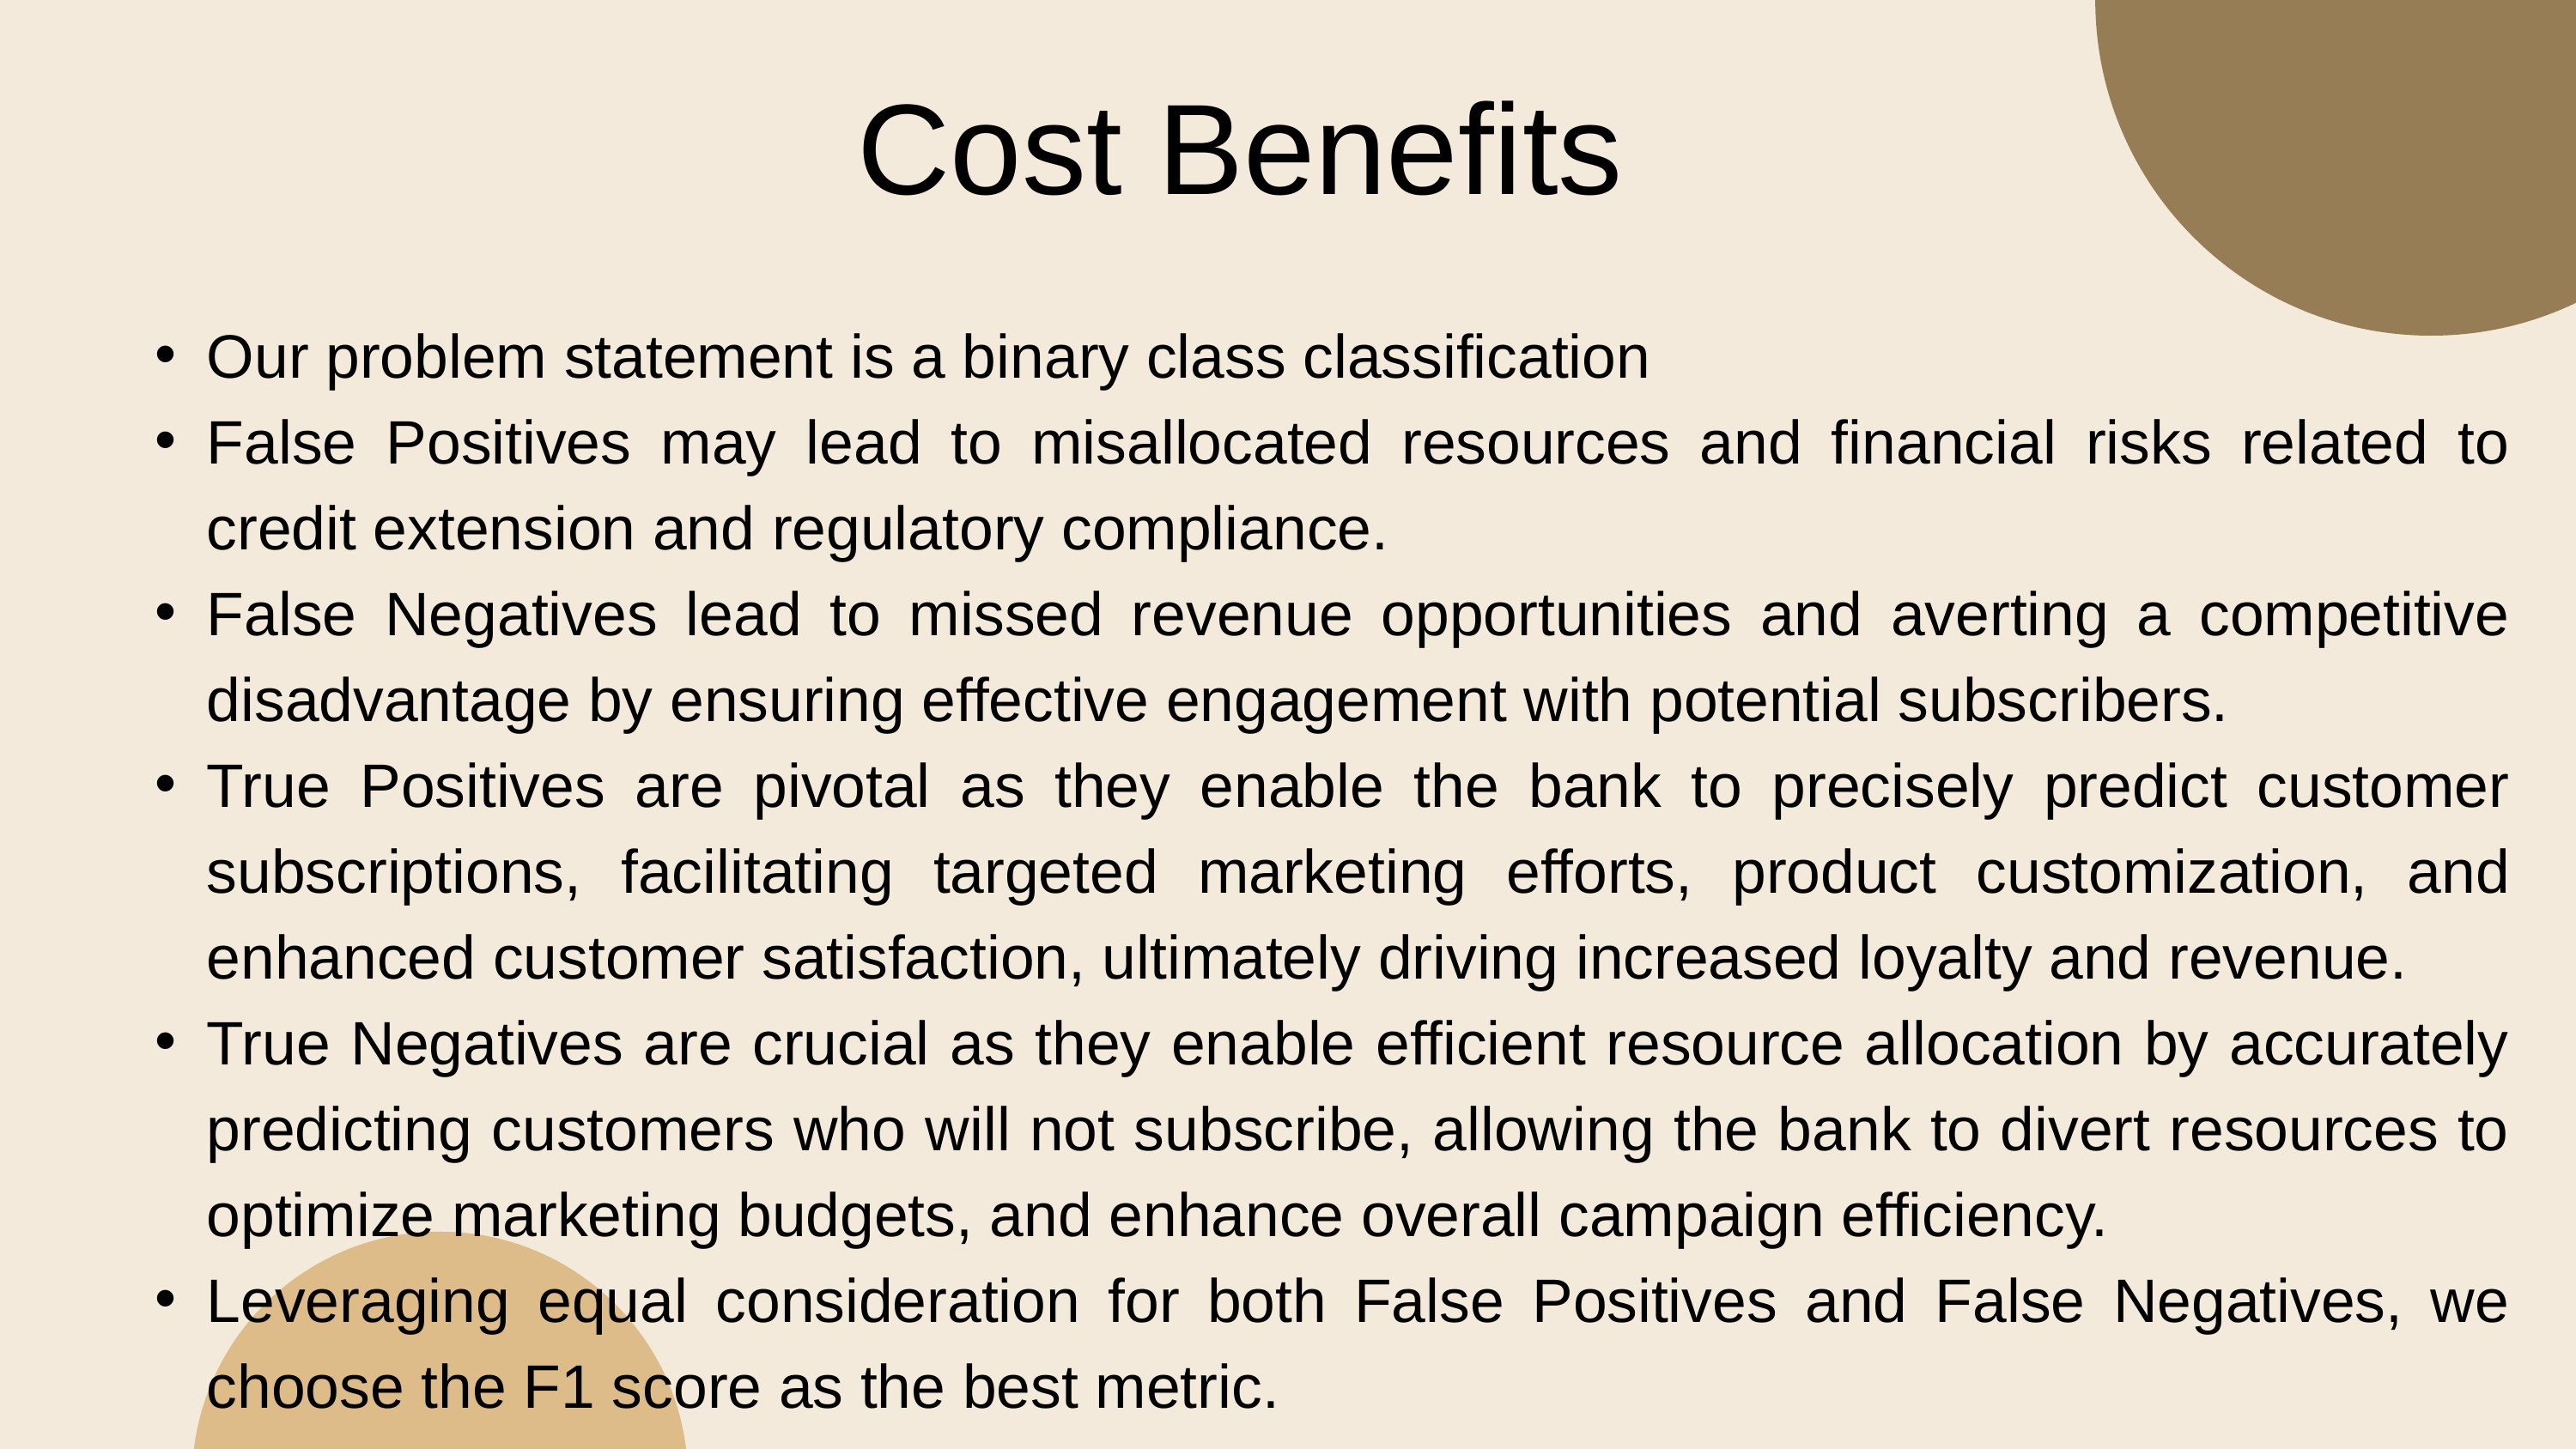

Cost Benefits
Our problem statement is a binary class classification
False Positives may lead to misallocated resources and financial risks related to credit extension and regulatory compliance.
False Negatives lead to missed revenue opportunities and averting a competitive disadvantage by ensuring effective engagement with potential subscribers.
True Positives are pivotal as they enable the bank to precisely predict customer subscriptions, facilitating targeted marketing efforts, product customization, and enhanced customer satisfaction, ultimately driving increased loyalty and revenue.
True Negatives are crucial as they enable efficient resource allocation by accurately predicting customers who will not subscribe, allowing the bank to divert resources to optimize marketing budgets, and enhance overall campaign efficiency.
Leveraging equal consideration for both False Positives and False Negatives, we choose the F1 score as the best metric.